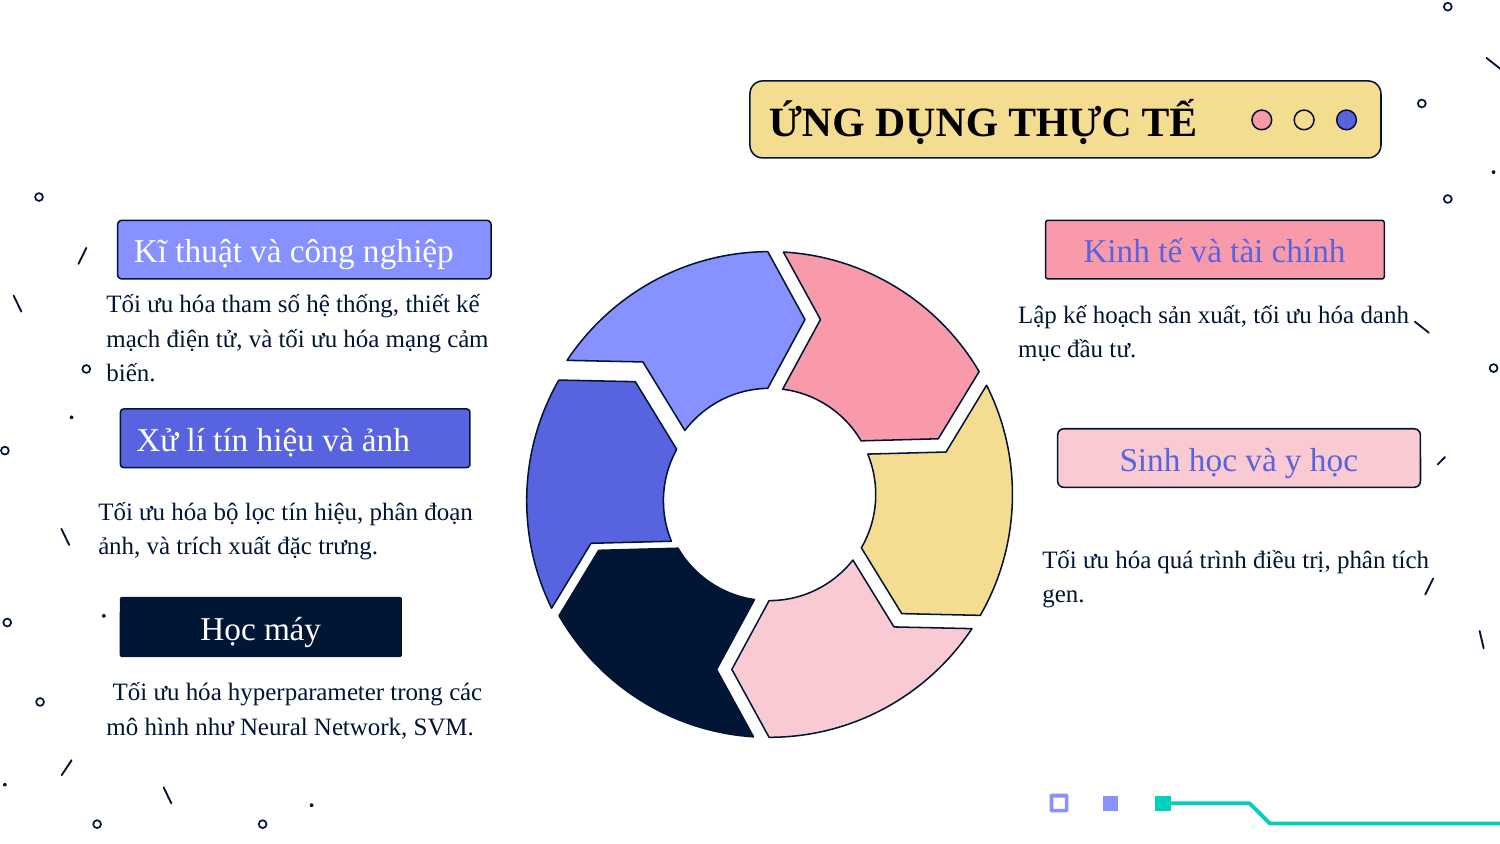

ỨNG DỤNG THỰC TẾ

Kĩ thuật và công nghiệp
Kinh tế và tài chính

Tối ưu hóa tham số hệ thống, thiết kế mạch điện tử, và tối ưu hóa mạng cảm biến.
Lập kế hoạch sản xuất, tối ưu hóa danh mục đầu tư.

Xử lí tín hiệu và ảnh
Sinh học và y học
Tối ưu hóa bộ lọc tín hiệu, phân đoạn ảnh, và trích xuất đặc trưng.
Tối ưu hóa quá trình điều trị, phân tích gen.

Học máy
 Tối ưu hóa hyperparameter trong các mô hình như Neural Network, SVM.